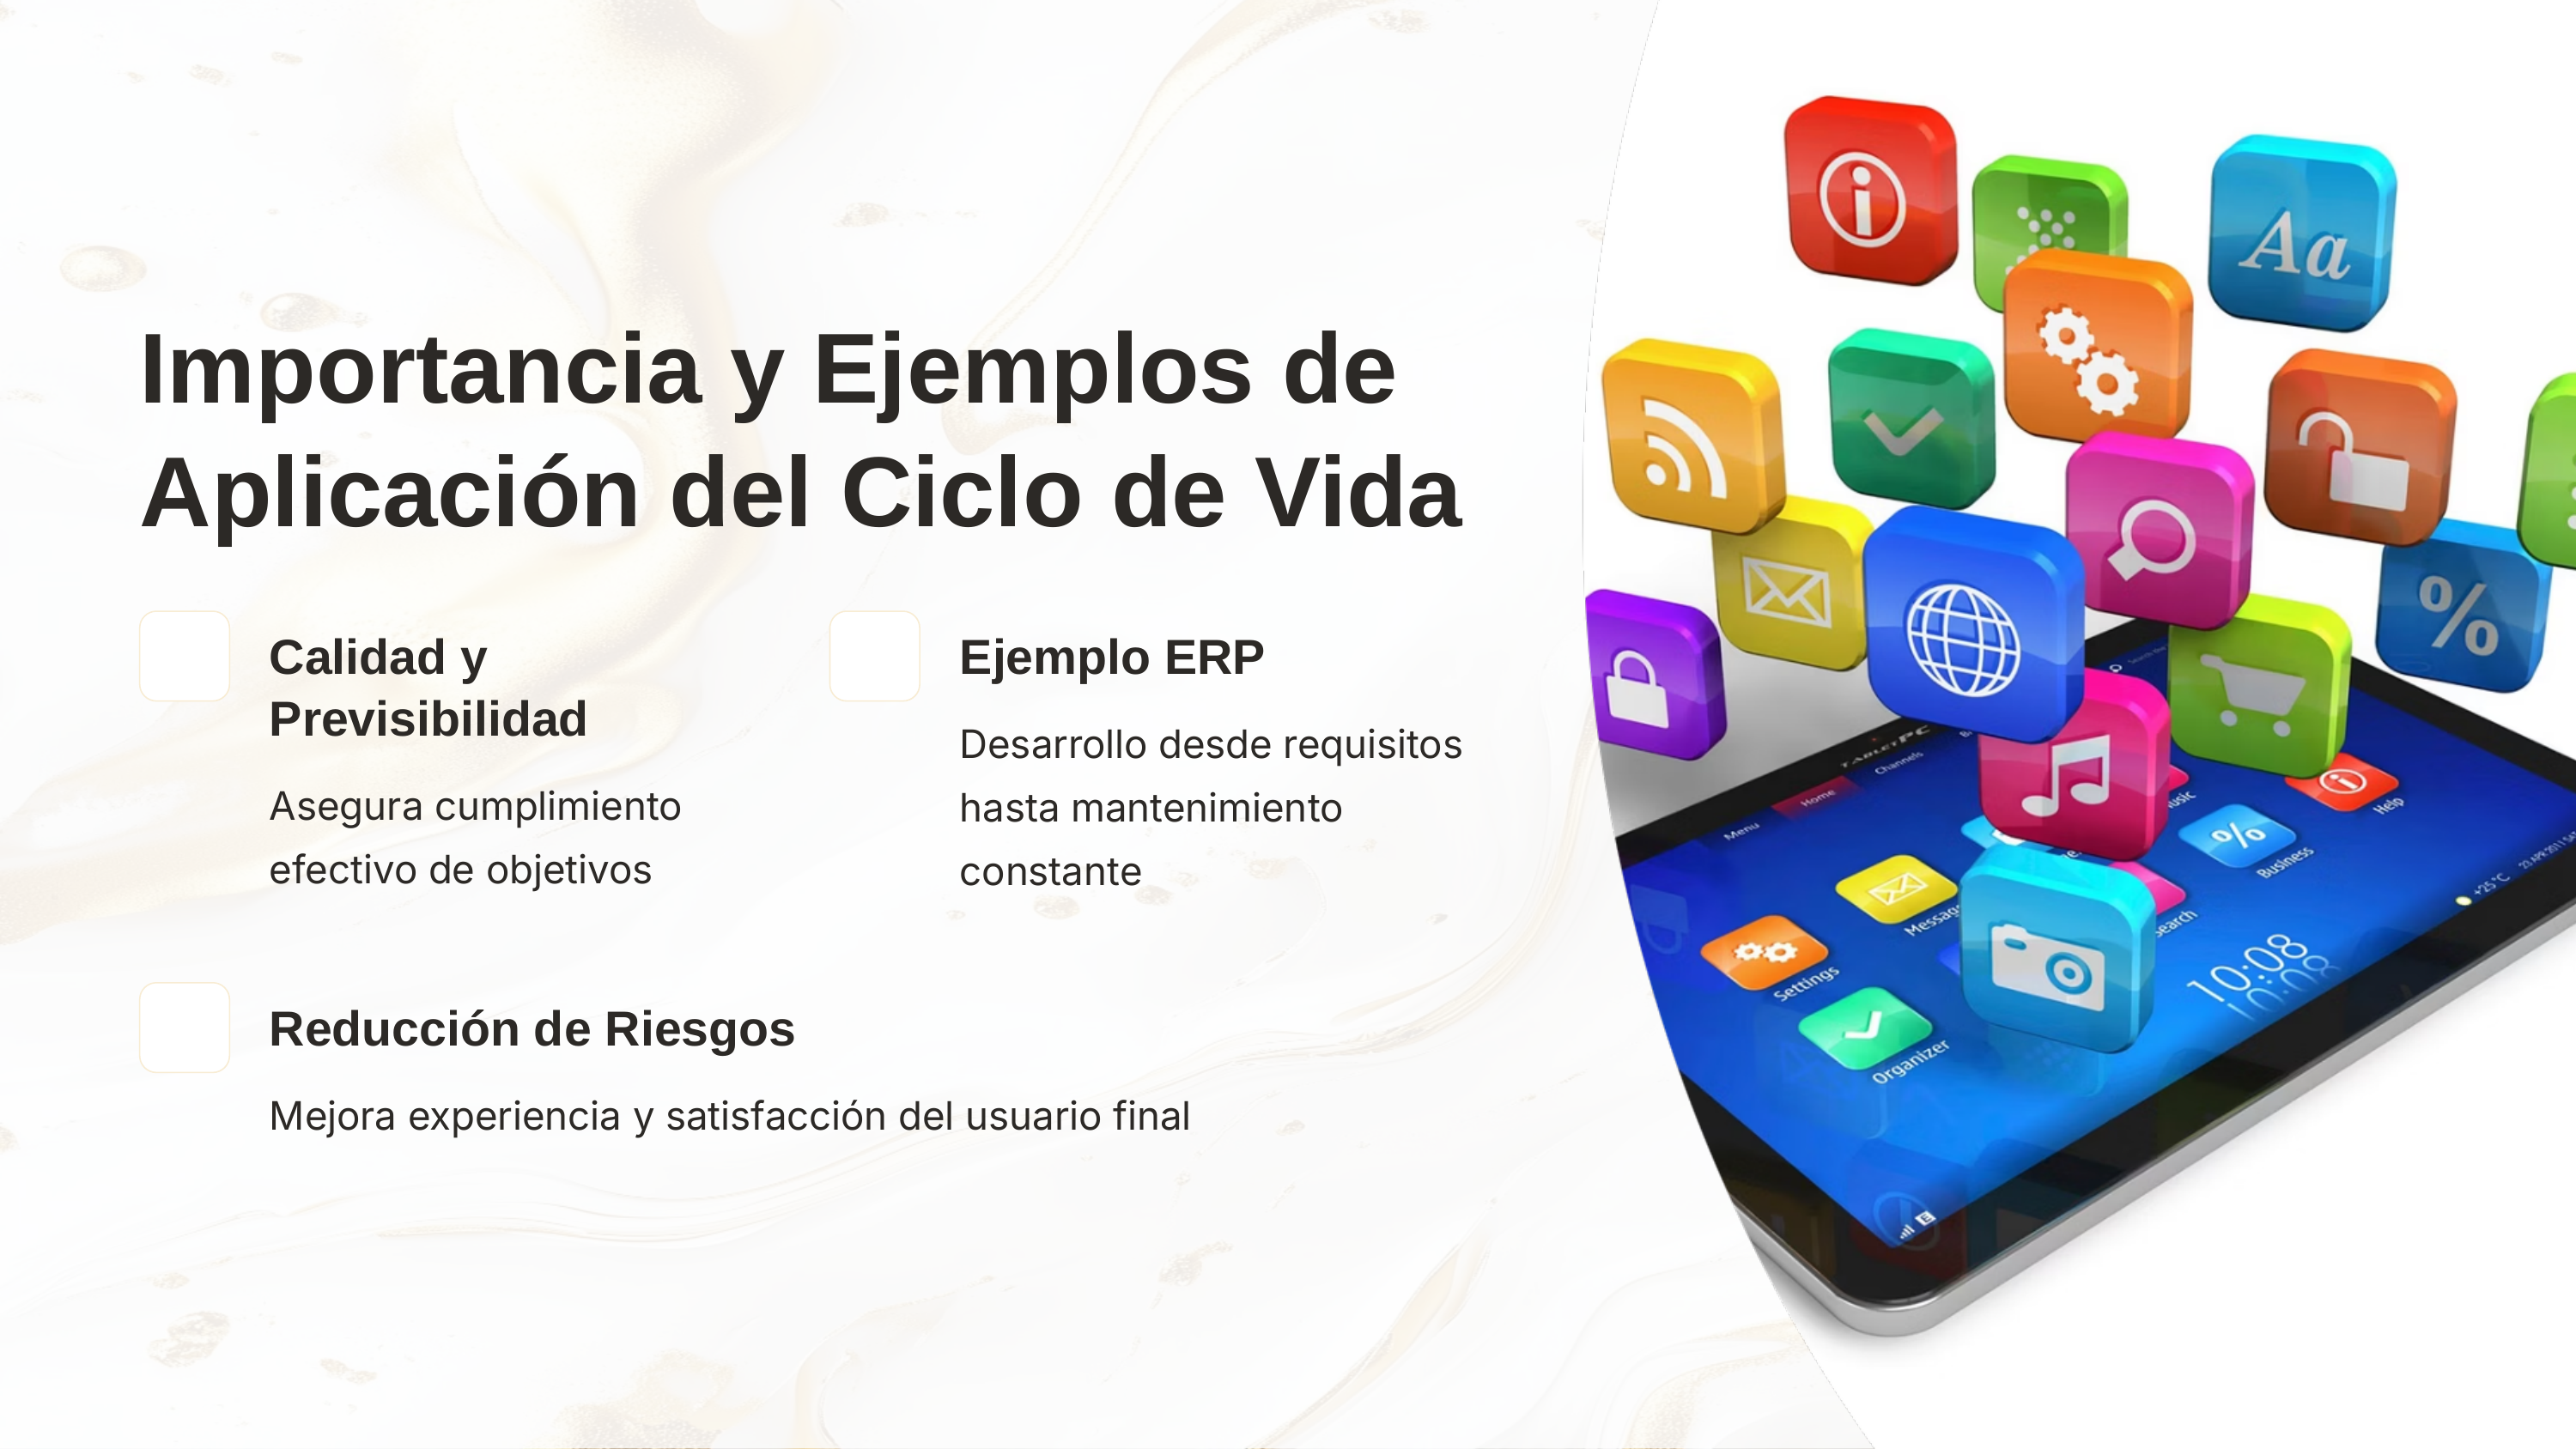

Importancia y Ejemplos de Aplicación del Ciclo de Vida

Calidad y Previsibilidad

Ejemplo ERP

Desarrollo desde requisitos hasta mantenimiento constante

Asegura cumplimiento efectivo de objetivos

Reducción de Riesgos

Mejora experiencia y satisfacción del usuario final